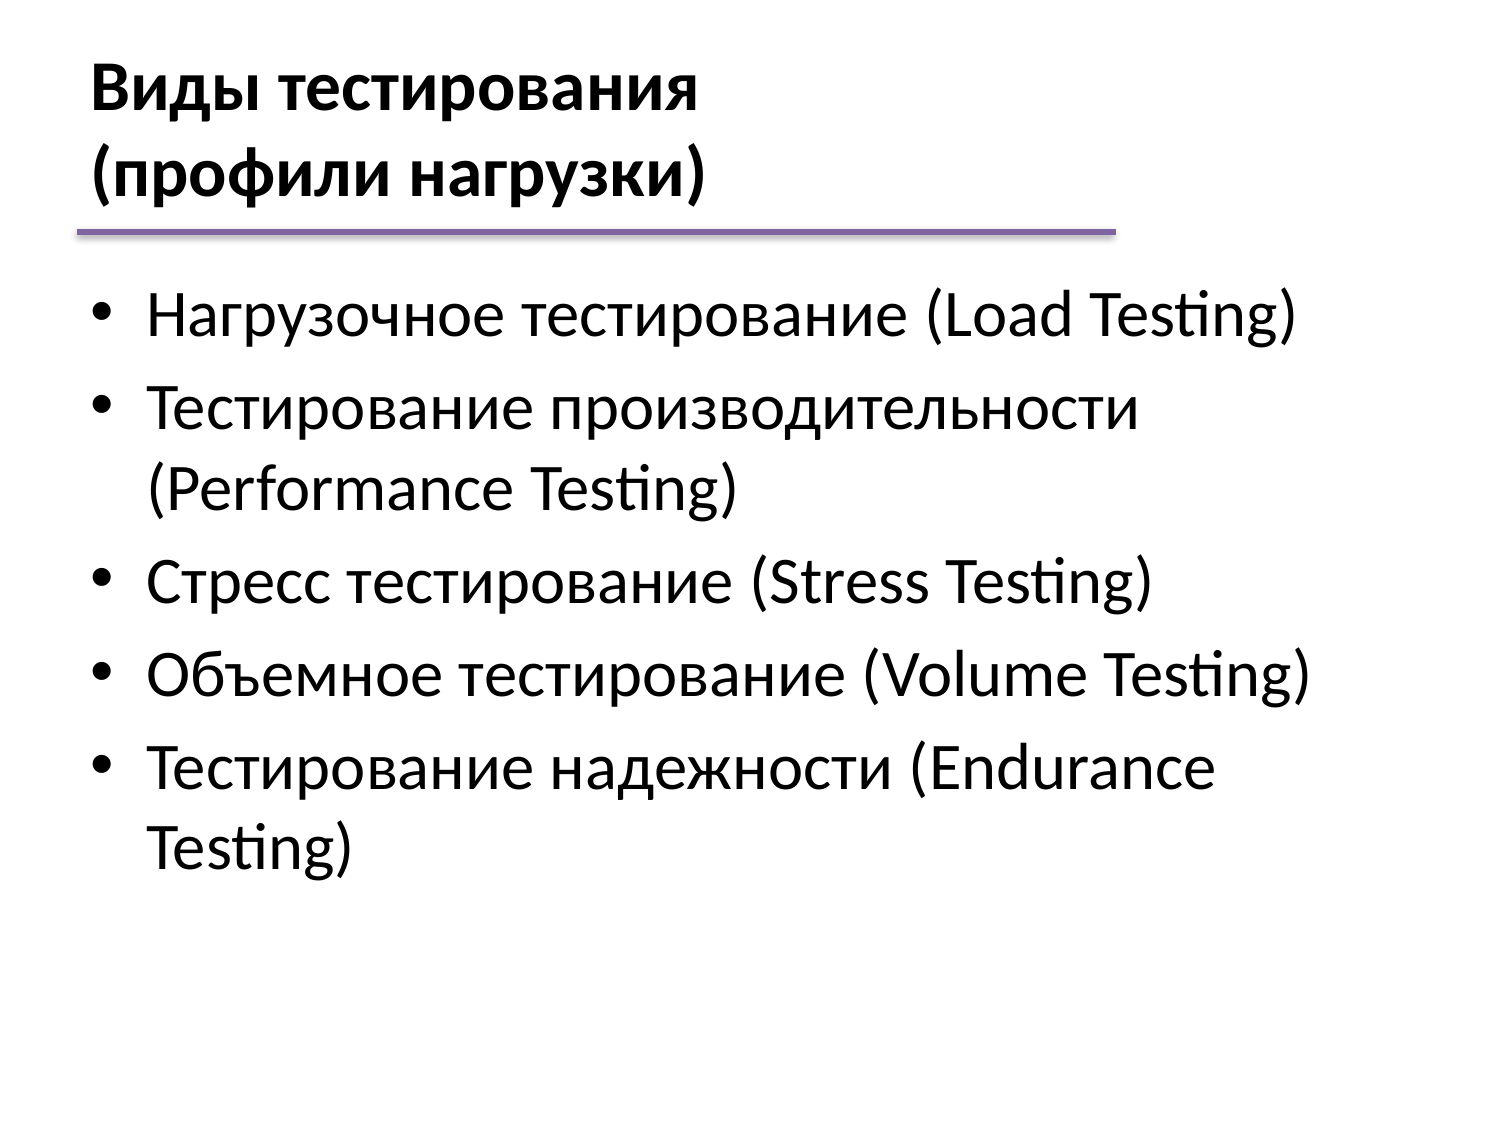

# Виды тестирования (профили нагрузки)
Нагрузочное тестирование (Load Testing)
Тестирование производительности (Performance Testing)
Стресс тестирование (Stress Testing)
Объемное тестирование (Volume Testing)
Тестирование надежности (Endurance Testing)